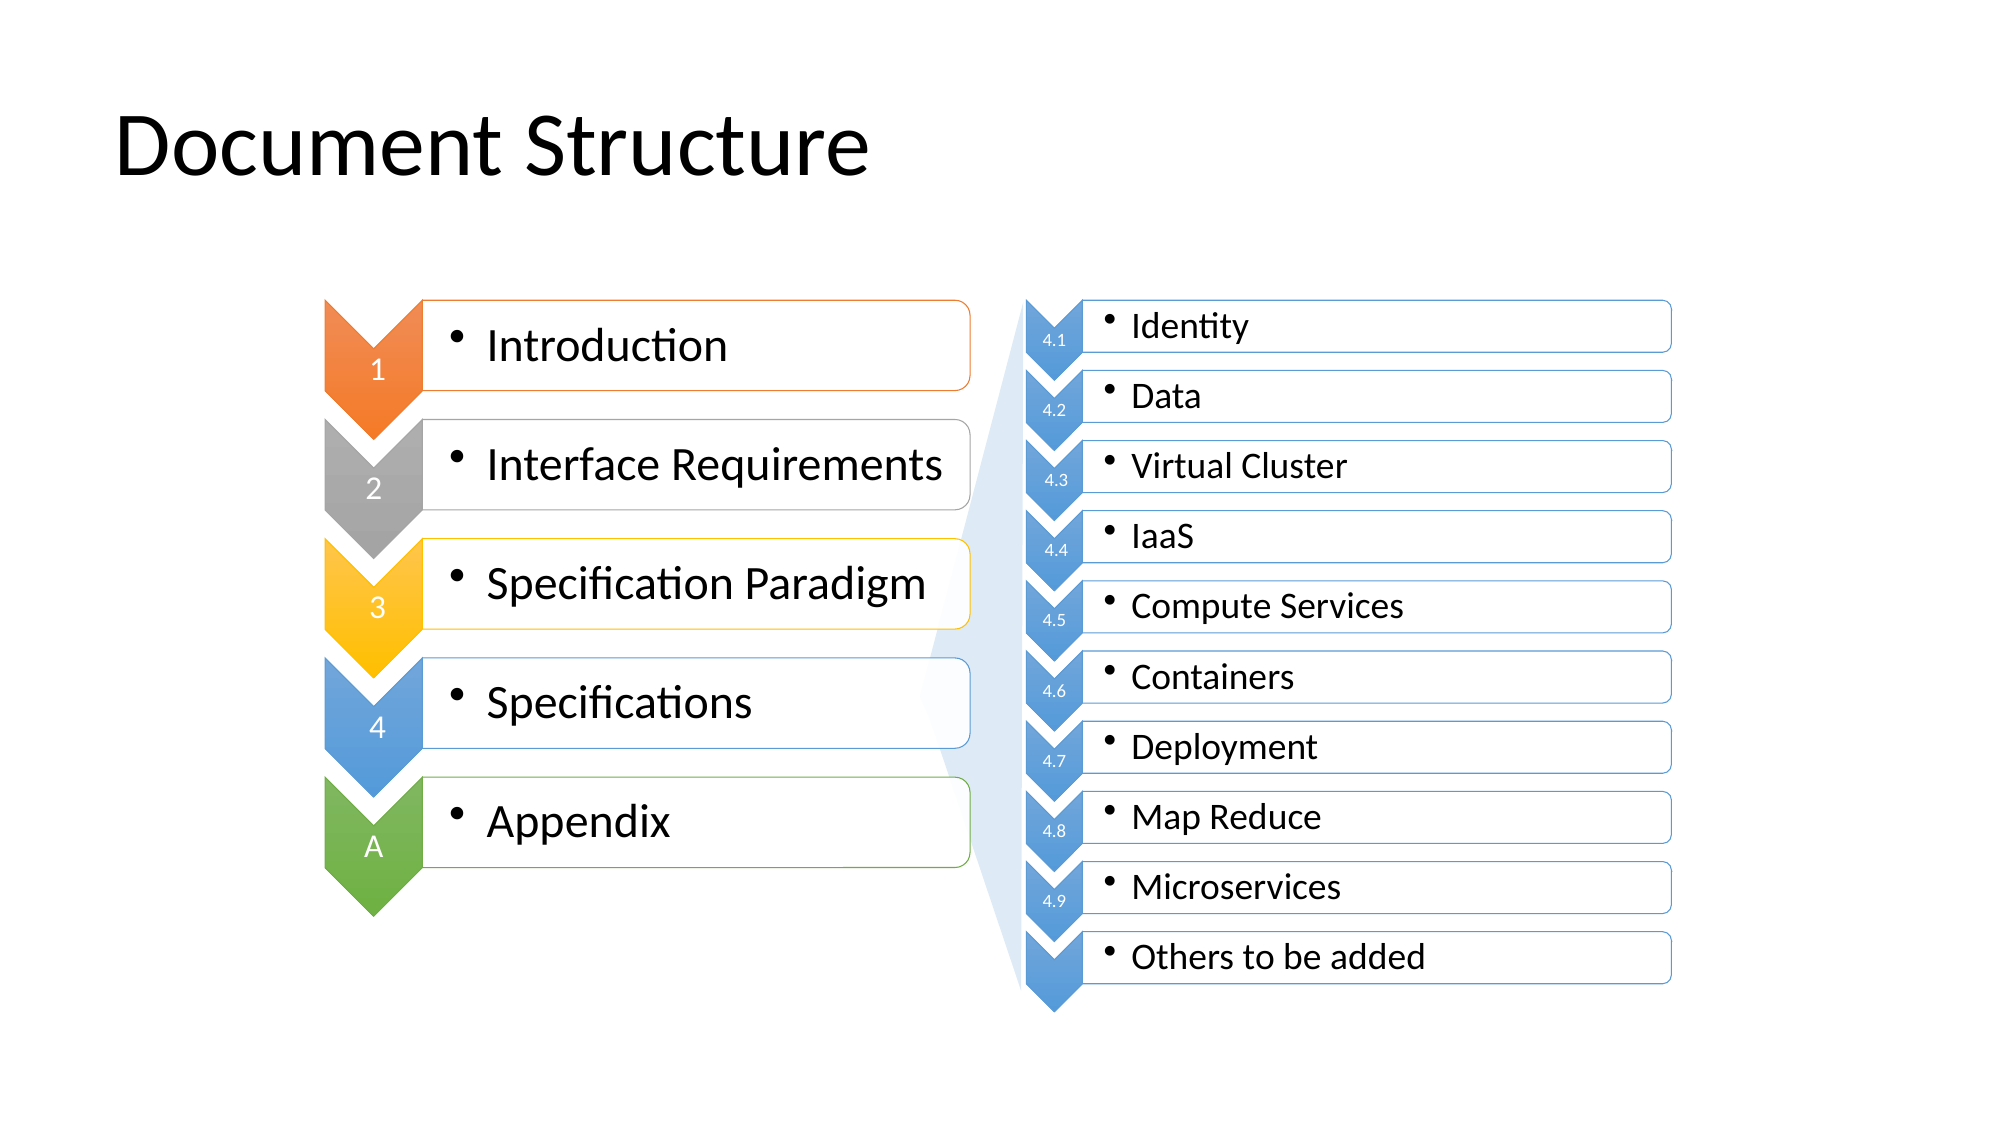

# Document Structure
4.1
Identity
4.2
Data
 4.3
Virtual Cluster
 4.4
IaaS
4.5
Compute Services
4.6
Containers
4.7
Deployment
4.8
Map Reduce
4.9
Microservices

Others to be added
 1
Introduction
2
Interface Requirements
 3
Specification Paradigm
 4
Specifications
A
Appendix